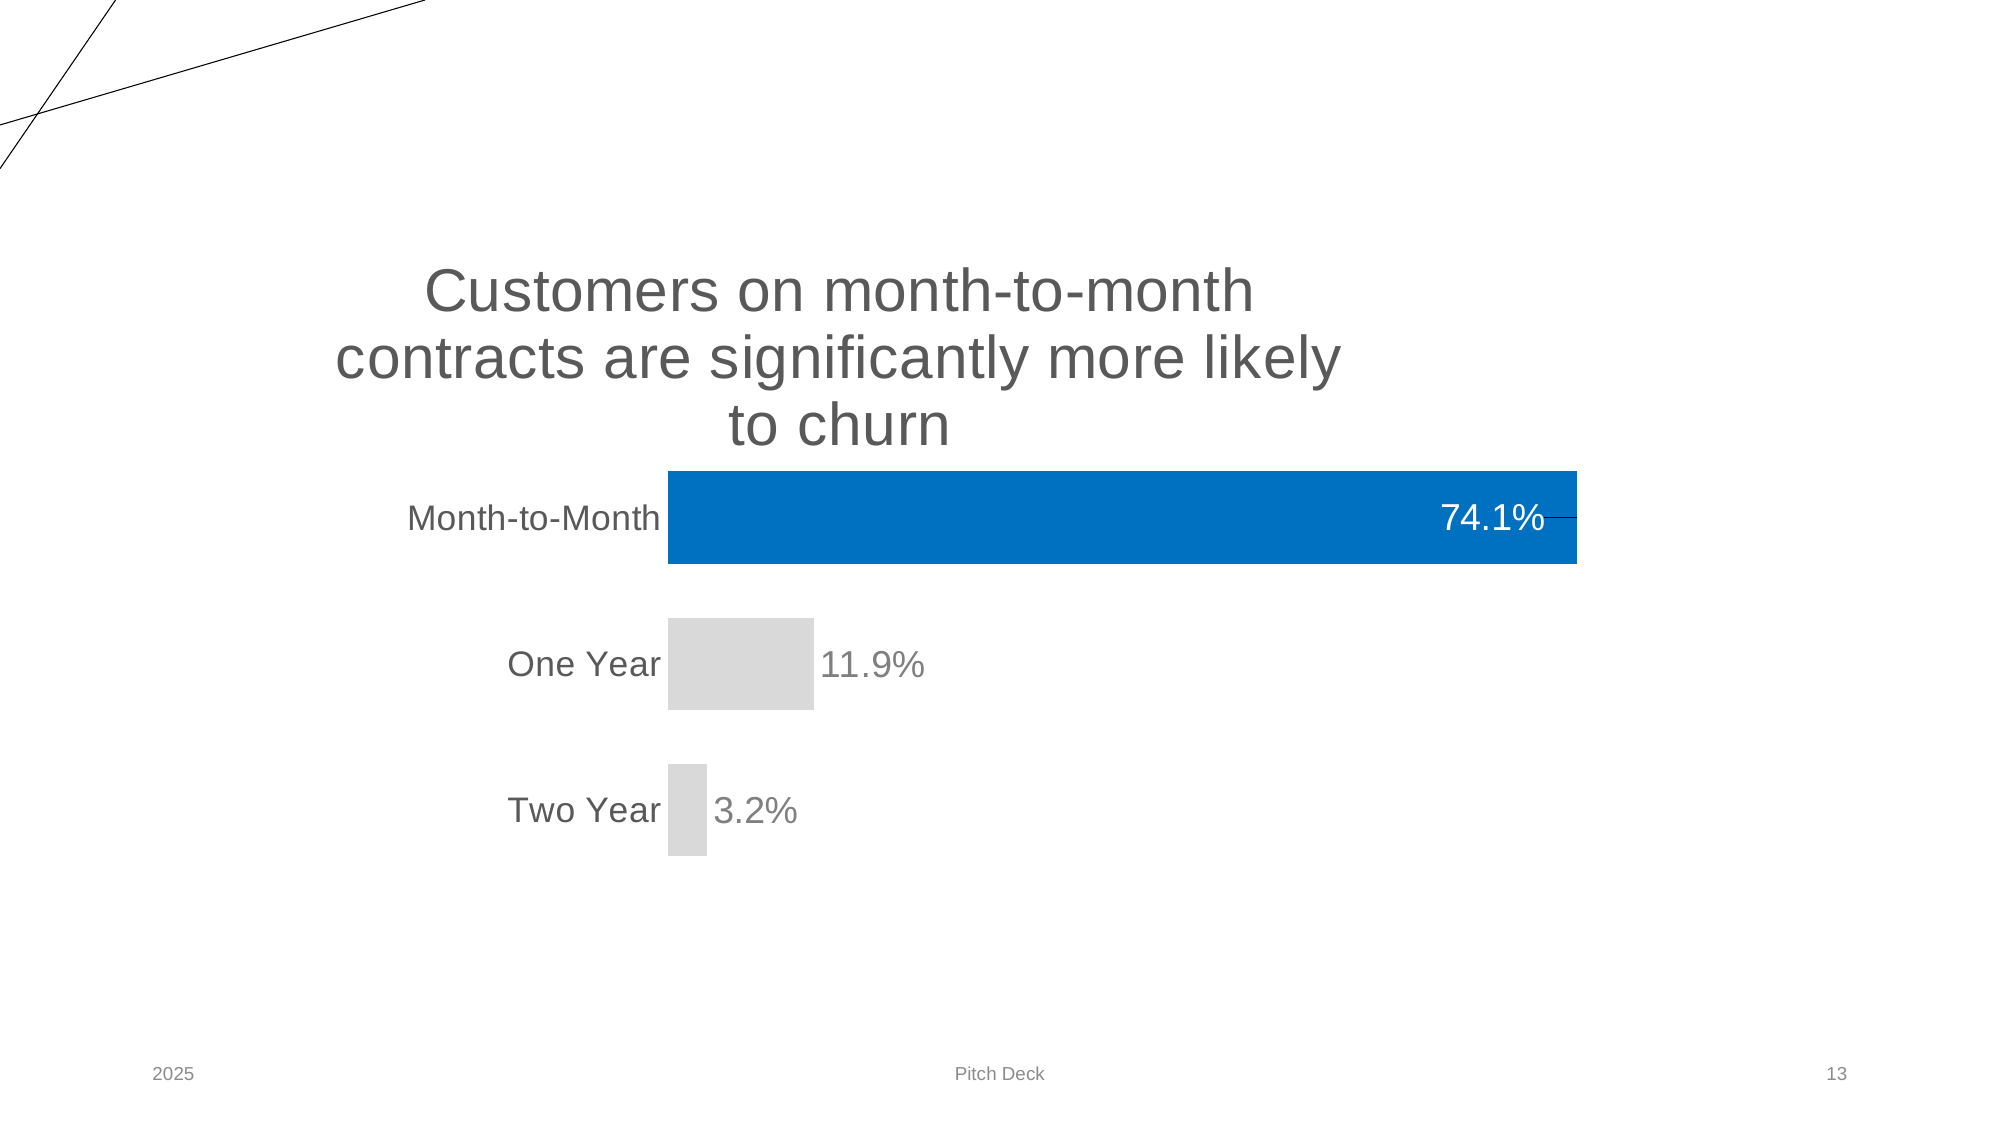

### Chart: Customers on month-to-month contracts are significantly more likely to churn

| Category | Total |
|---|---|
| Month-to-Month | 0.7408056042031523 |
| One Year | 0.11929824561403508 |
| Two Year | 0.03234501347708895 |
2025
Pitch Deck
13